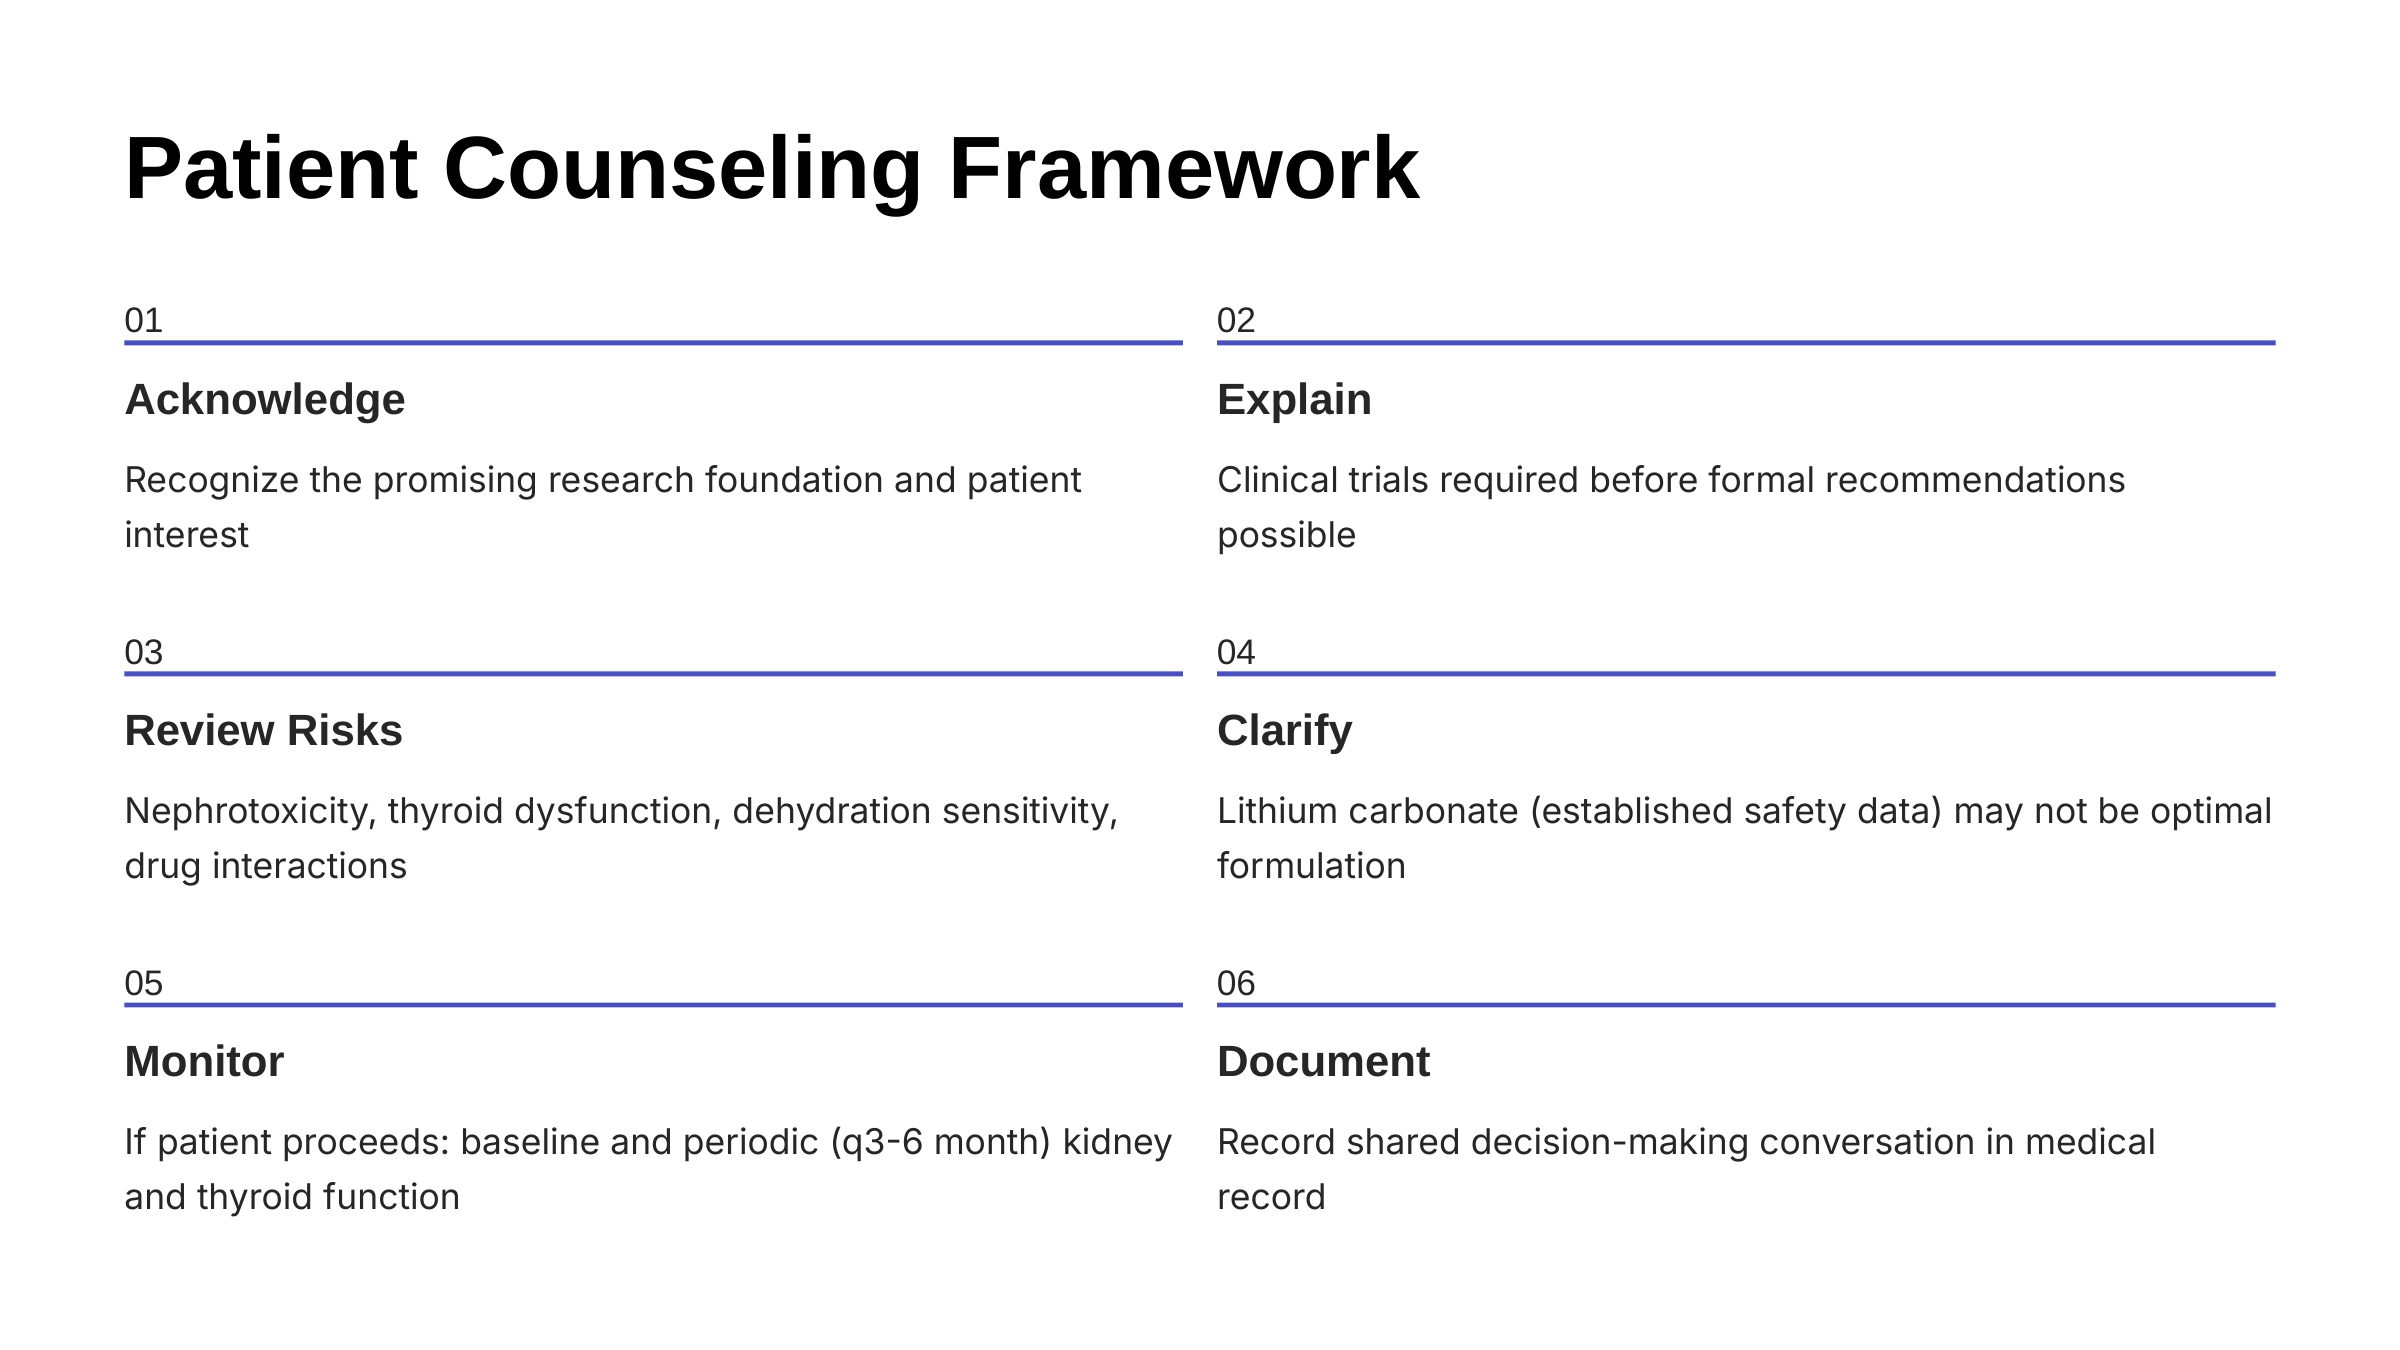

Patient Counseling Framework
01
02

Acknowledge
Explain
Recognize the promising research foundation and patient interest
Clinical trials required before formal recommendations possible
03
04

Review Risks
Clarify
Nephrotoxicity, thyroid dysfunction, dehydration sensitivity, drug interactions
Lithium carbonate (established safety data) may not be optimal formulation
05
06

Monitor
Document
If patient proceeds: baseline and periodic (q3-6 month) kidney and thyroid function
Record shared decision-making conversation in medical record